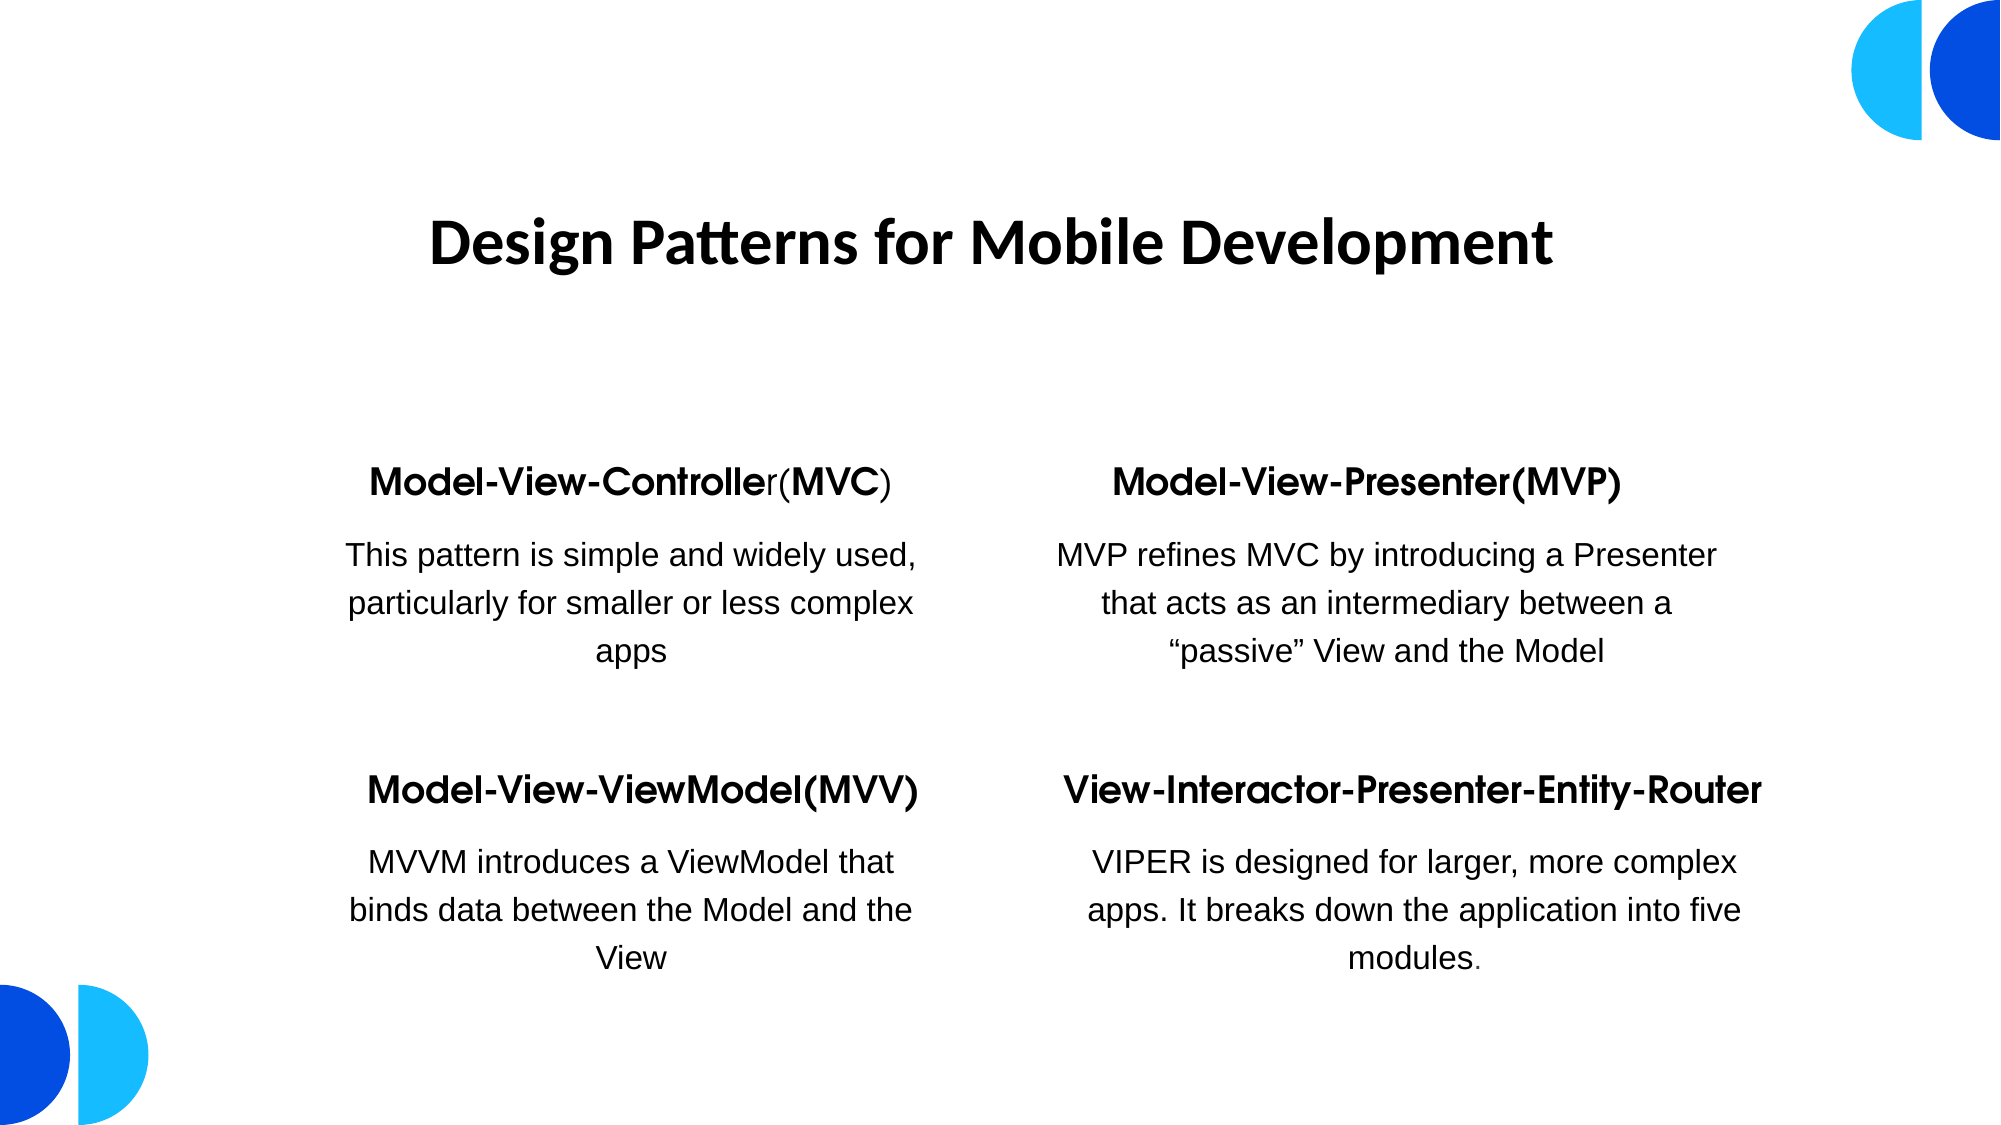

# Design Patterns for Mobile Development
Model-View-Controller(MVC)
Model-View-Presenter(MVP)
This pattern is simple and widely used, particularly for smaller or less complex apps
MVP refines MVC by introducing a Presenter that acts as an intermediary between a “passive” View and the Model
Model-View-ViewModel(MVV)
View-Interactor-Presenter-Entity-Router
MVVM introduces a ViewModel that binds data between the Model and the View
VIPER is designed for larger, more complex apps. It breaks down the application into five modules.